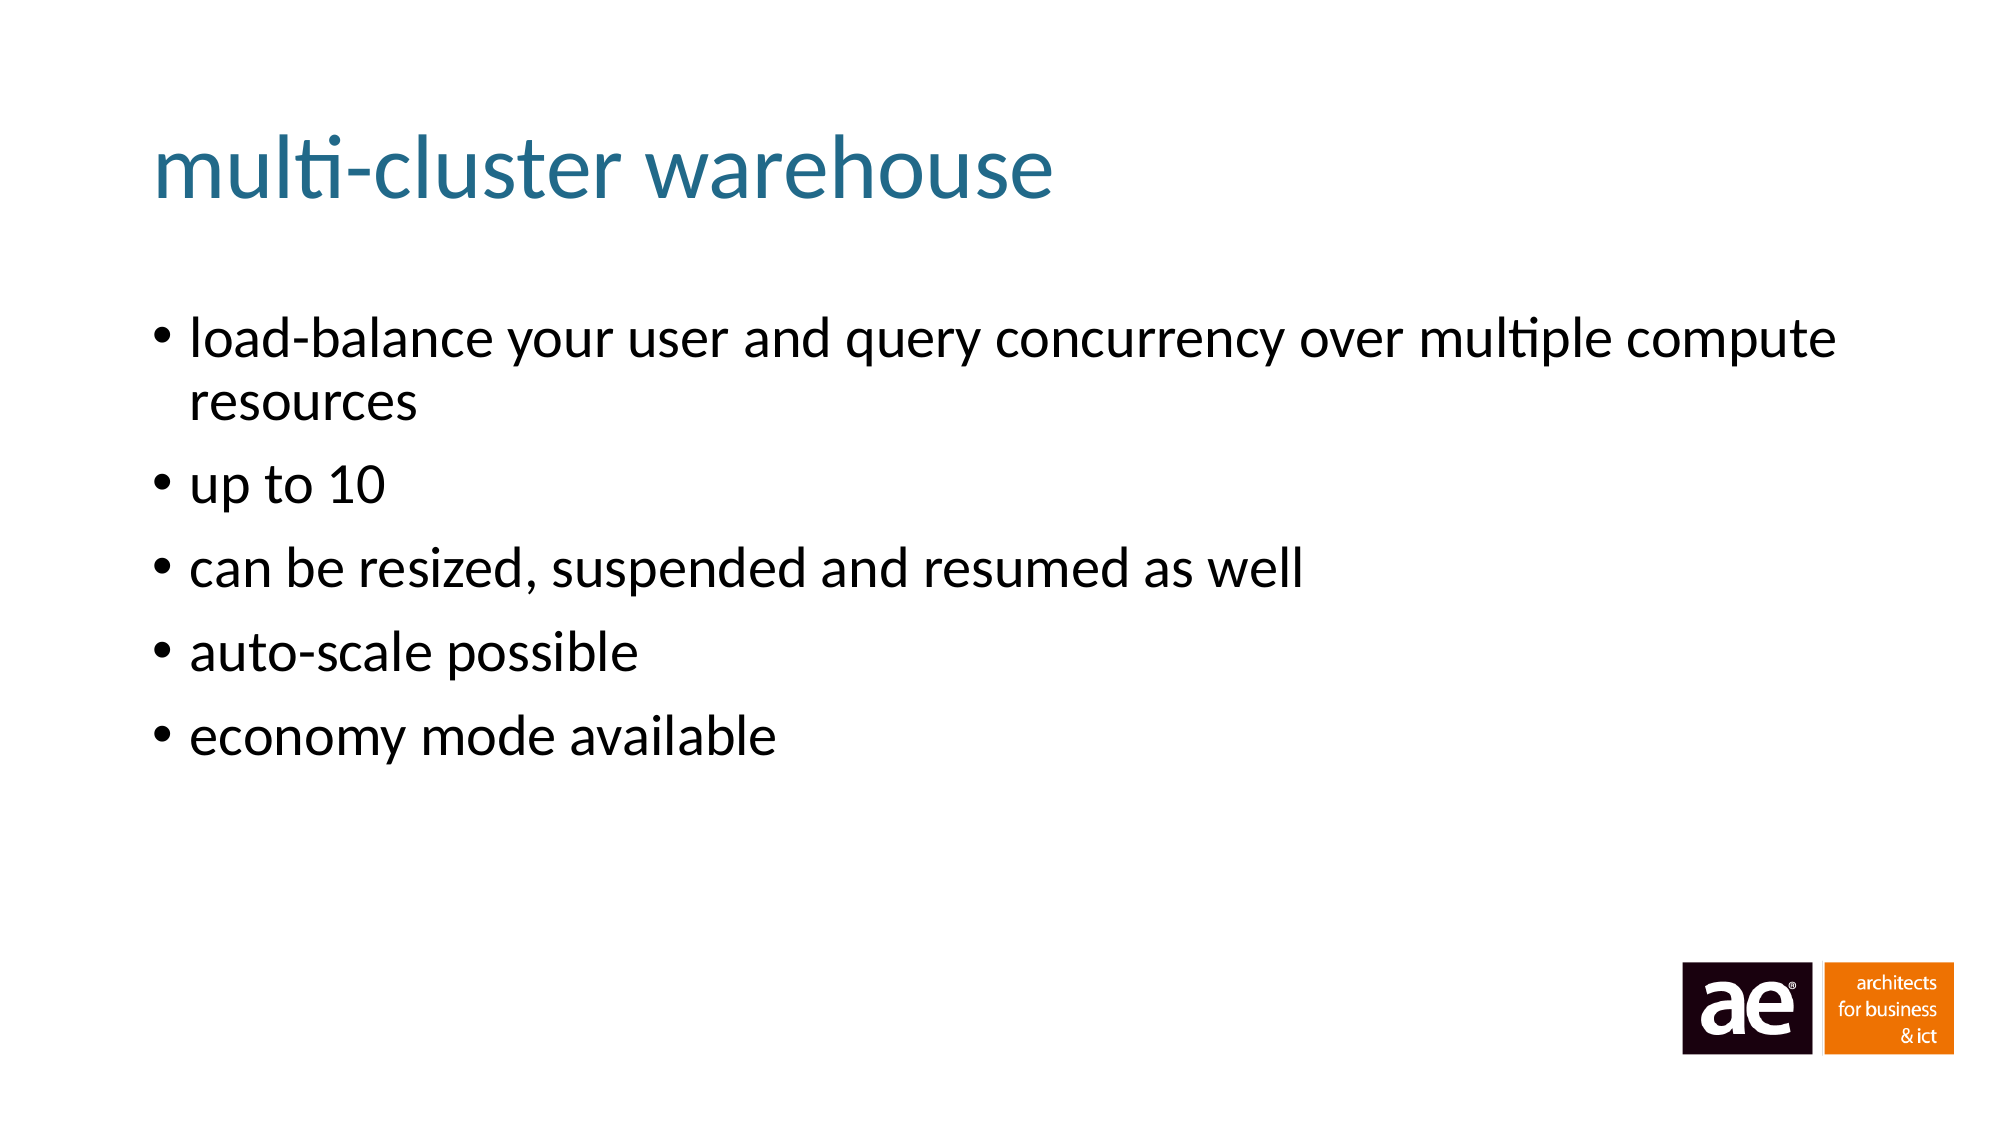

# multi-cluster warehouse
load-balance your user and query concurrency over multiple compute resources
up to 10
can be resized, suspended and resumed as well
auto-scale possible
economy mode available